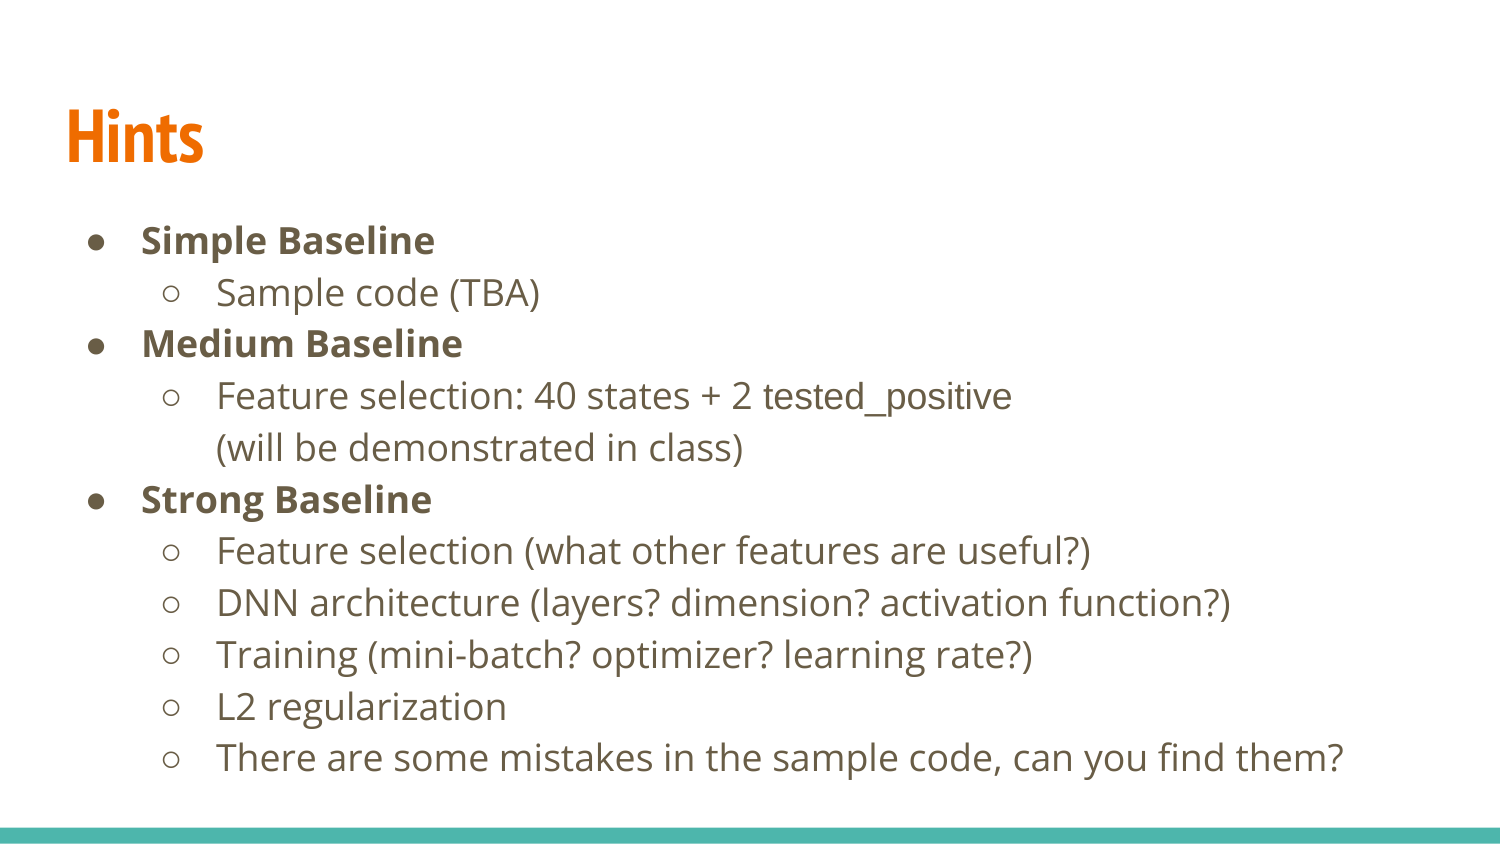

# Hints
Simple Baseline
Sample code (TBA)
Medium Baseline
Feature selection: 40 states + 2 tested_positive
(will be demonstrated in class)
Strong Baseline
Feature selection (what other features are useful?)
DNN architecture (layers? dimension? activation function?)
Training (mini-batch? optimizer? learning rate?)
L2 regularization
There are some mistakes in the sample code, can you find them?